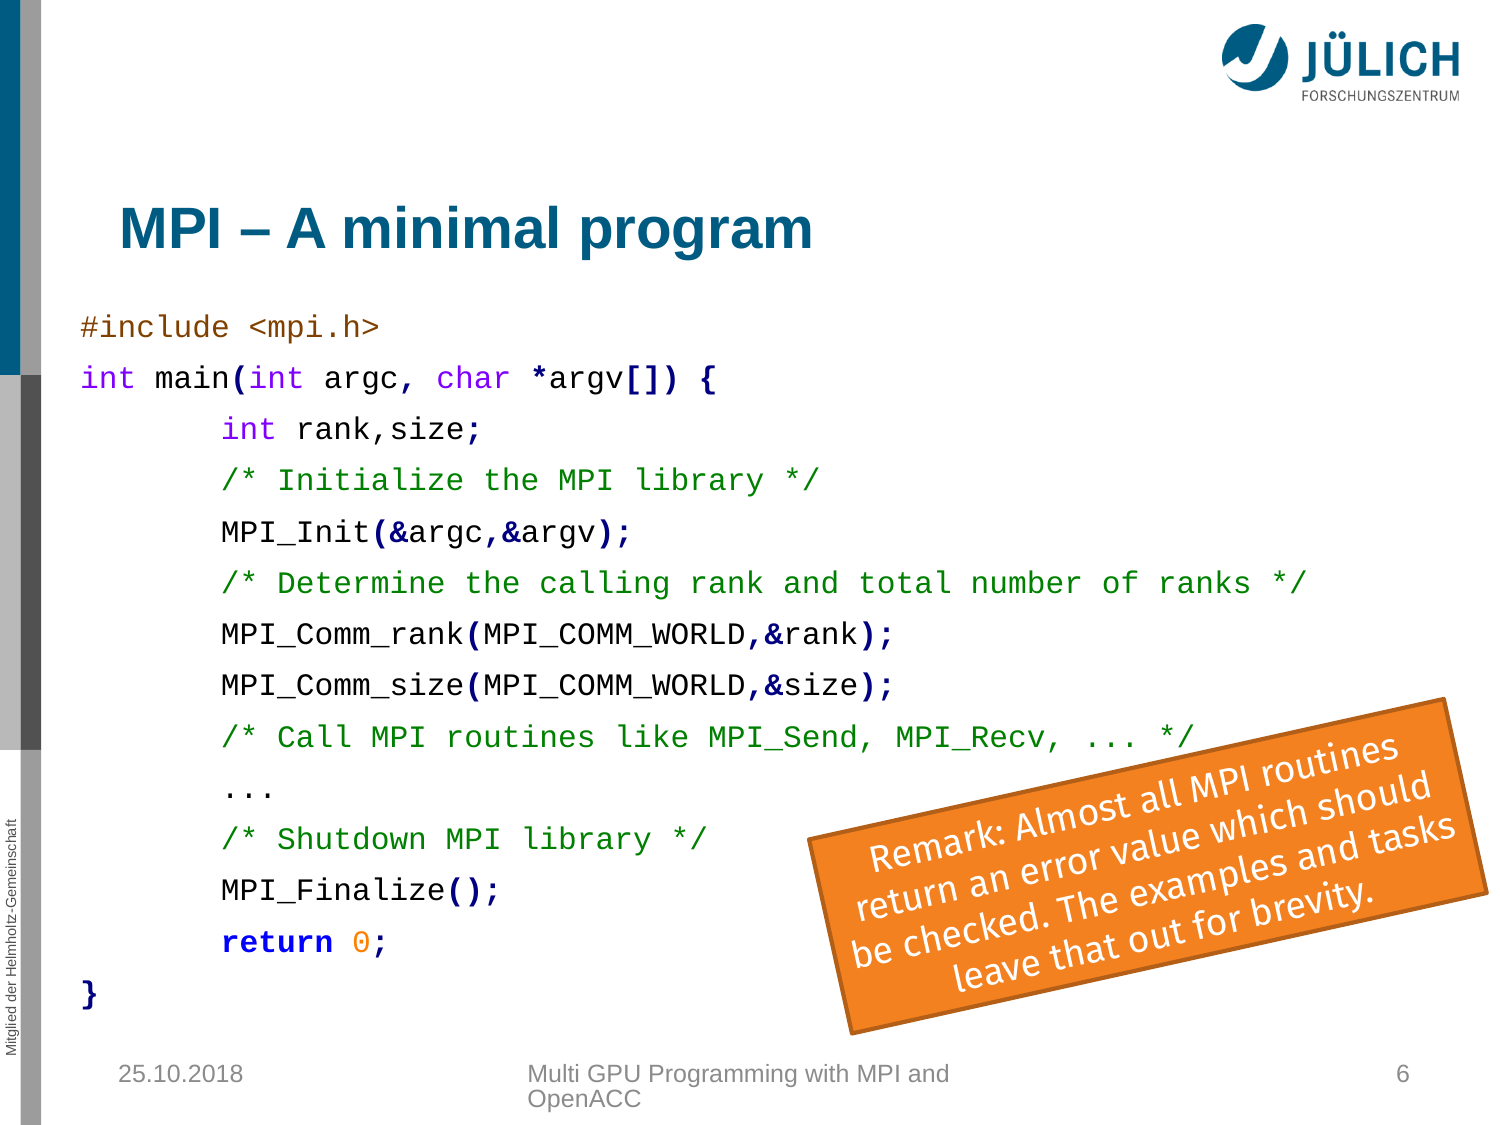

# MPI – A minimal program
#include <mpi.h>
int main(int argc, char *argv[]) {
	int rank,size;
	/* Initialize the MPI library */
	MPI_Init(&argc,&argv);
	/* Determine the calling rank and total number of ranks */
	MPI_Comm_rank(MPI_COMM_WORLD,&rank);
	MPI_Comm_size(MPI_COMM_WORLD,&size);
	/* Call MPI routines like MPI_Send, MPI_Recv, ... */
	...
	/* Shutdown MPI library */
	MPI_Finalize();
	return 0;
}
Remark: Almost all MPI routines return an error value which should be checked. The examples and tasks leave that out for brevity.
25.10.2018
Multi GPU Programming with MPI and OpenACC
6